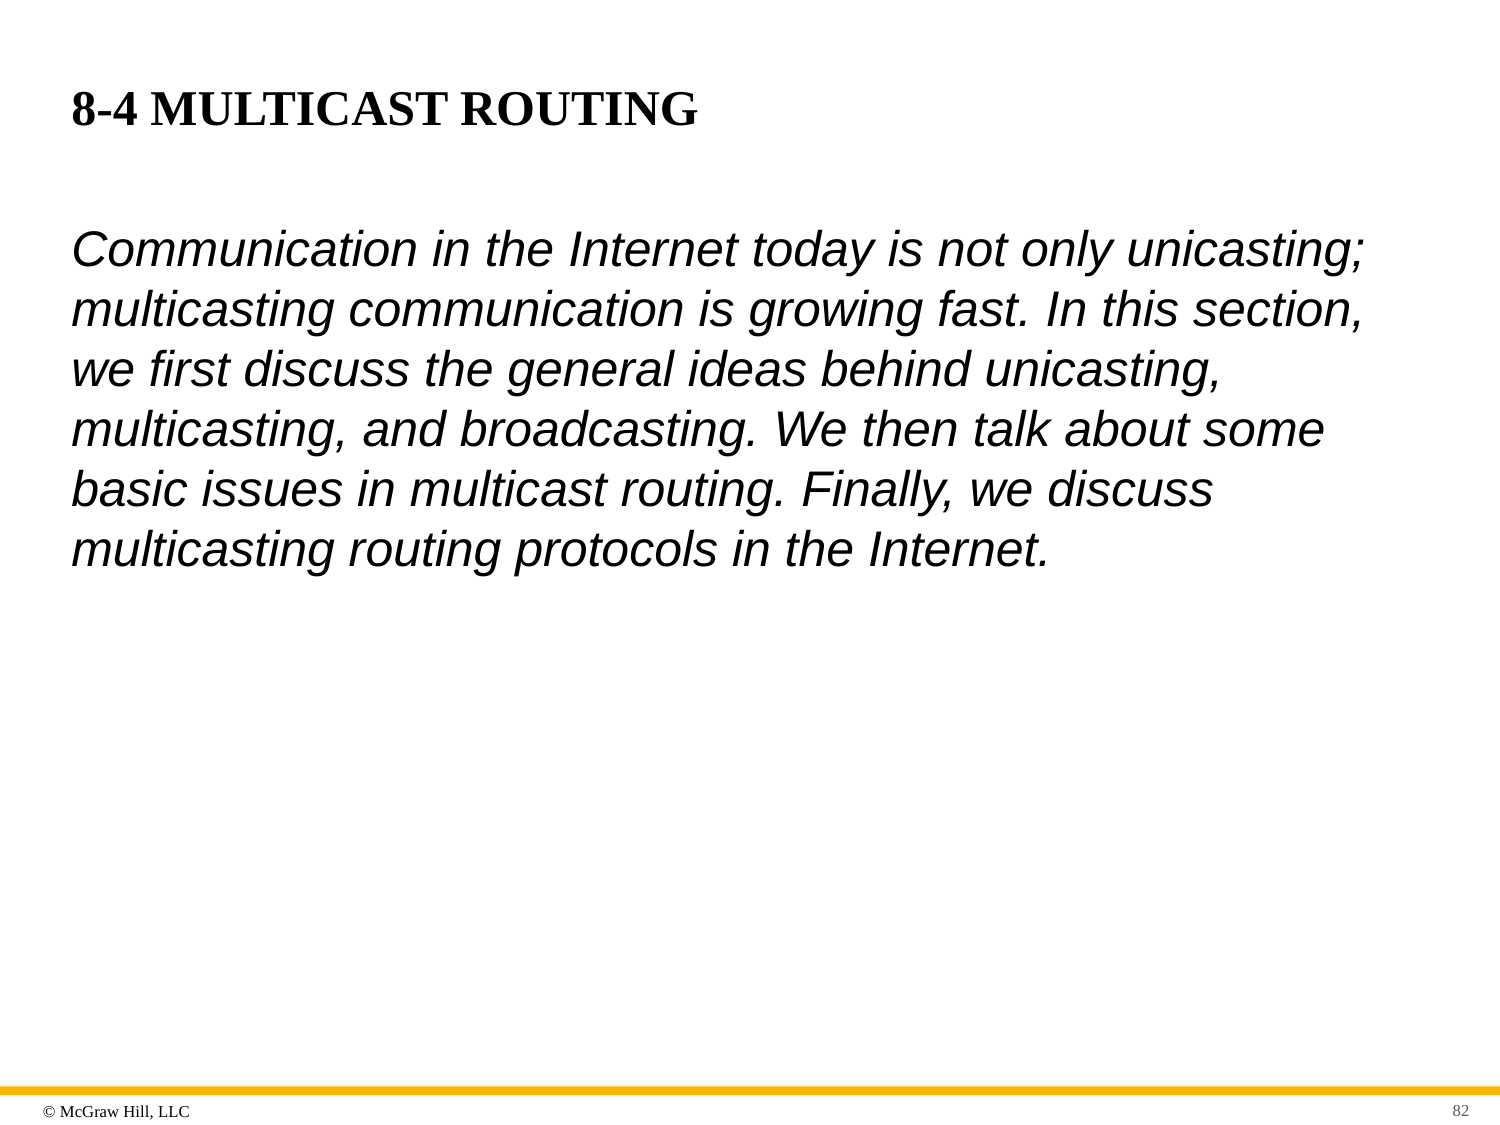

# 8-4 MULTICAST ROUTING
Communication in the Internet today is not only unicasting; multicasting communication is growing fast. In this section, we first discuss the general ideas behind unicasting, multicasting, and broadcasting. We then talk about some basic issues in multicast routing. Finally, we discuss multicasting routing protocols in the Internet.
82